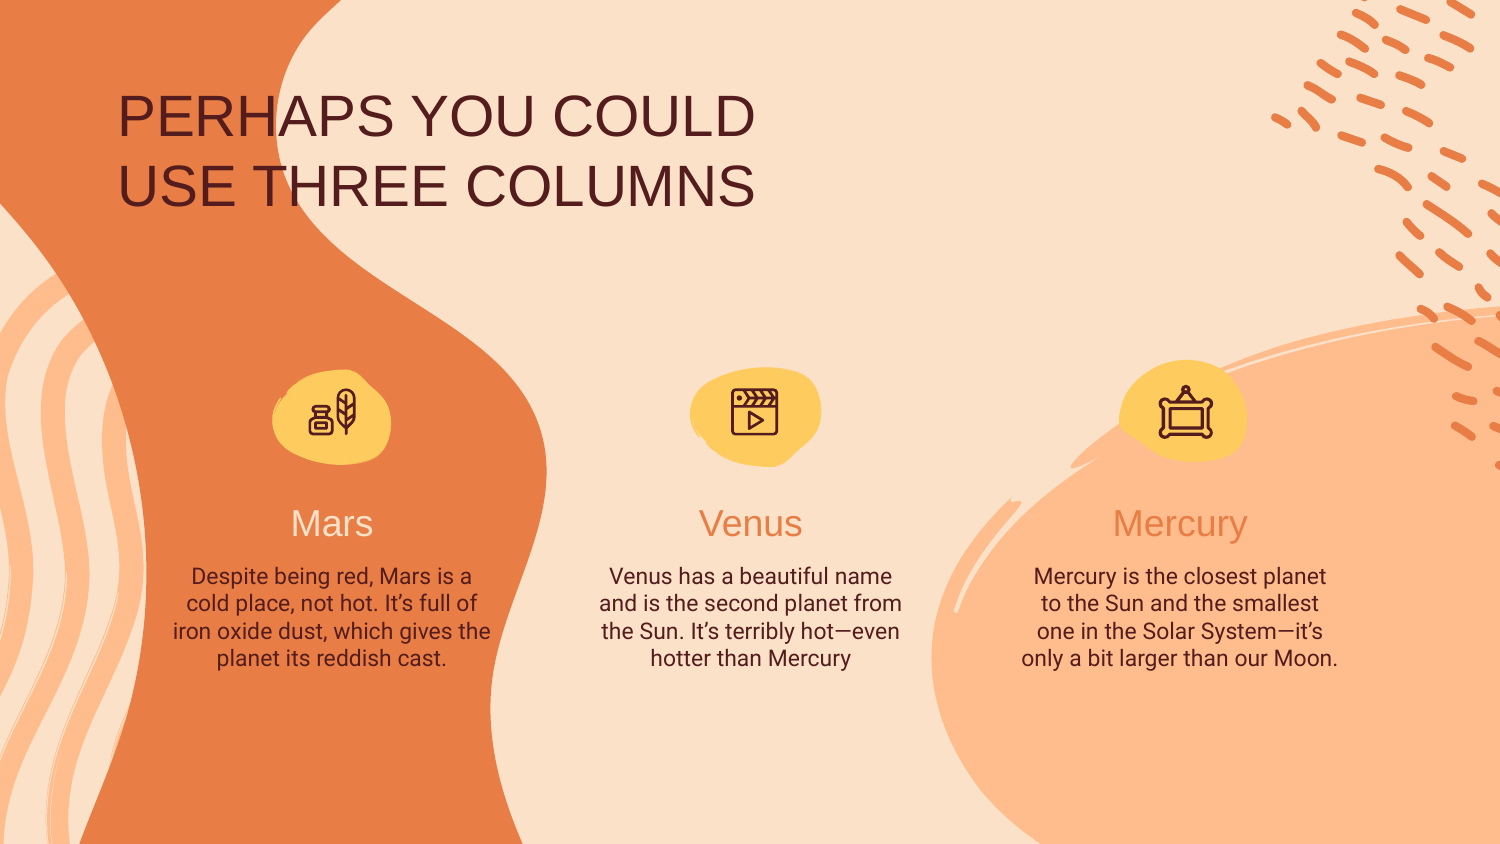

PERHAPS YOU COULD USE THREE COLUMNS

# Mars
Venus
Mercury
Despite being red, Mars is a cold place, not hot. It’s full of iron oxide dust, which gives the planet its reddish cast.
Venus has a beautiful name and is the second planet from the Sun. It’s terribly hot—even hotter than Mercury
Mercury is the closest planet to the Sun and the smallest one in the Solar System—it’s only a bit larger than our Moon.